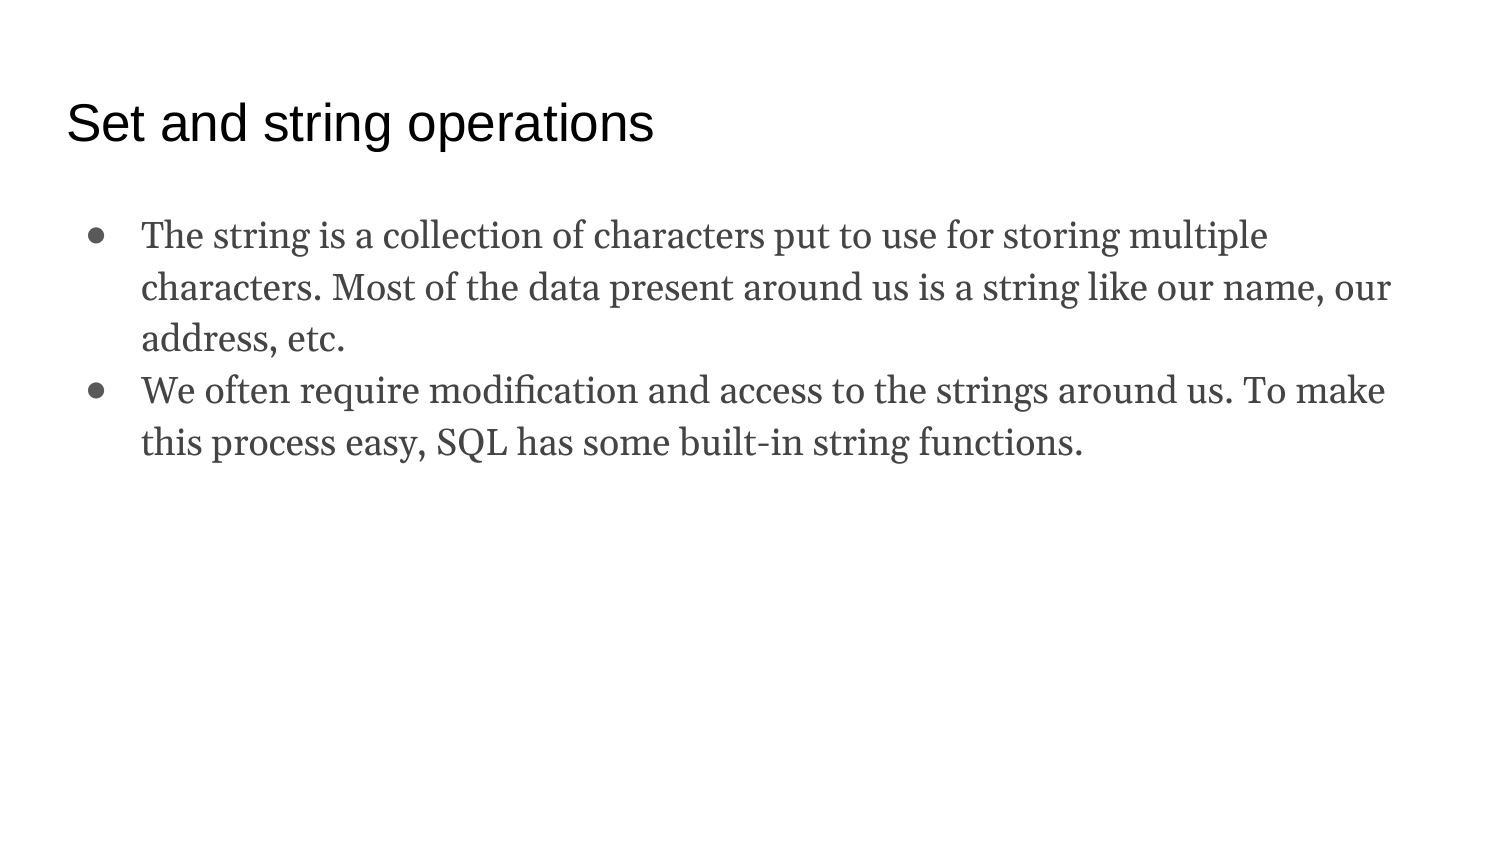

# Set and string operations
The string is a collection of characters put to use for storing multiple characters. Most of the data present around us is a string like our name, our address, etc.
We often require modification and access to the strings around us. To make this process easy, SQL has some built-in string functions.